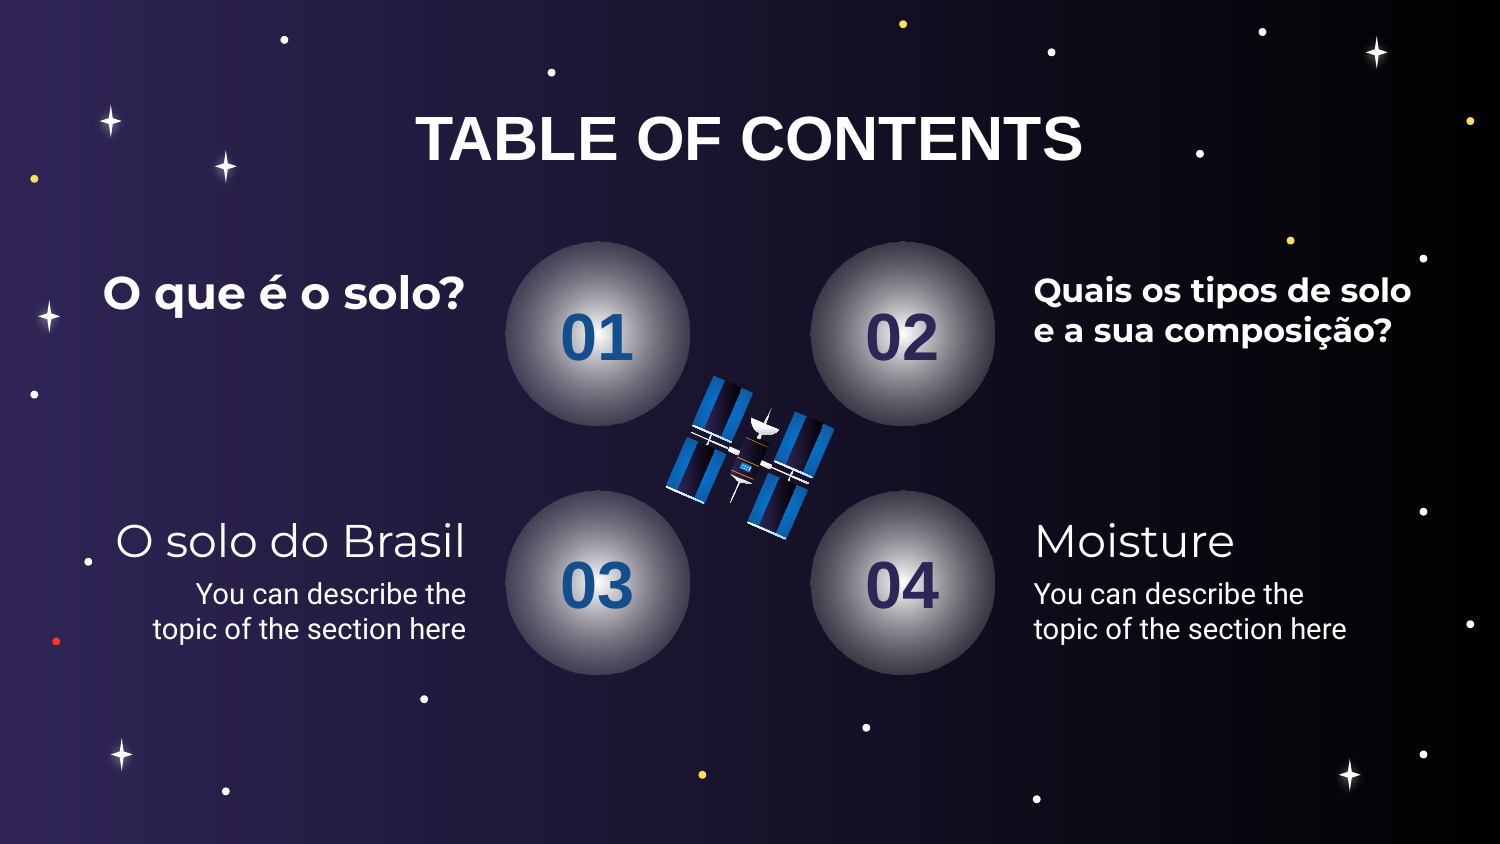

TABLE OF CONTENTS

O que é o solo?
Quais os tipos de solo e a sua composição?
# 01
02

O solo do Brasil
Moisture
03
04
You can describe the topic of the section here
You can describe the topic of the section here